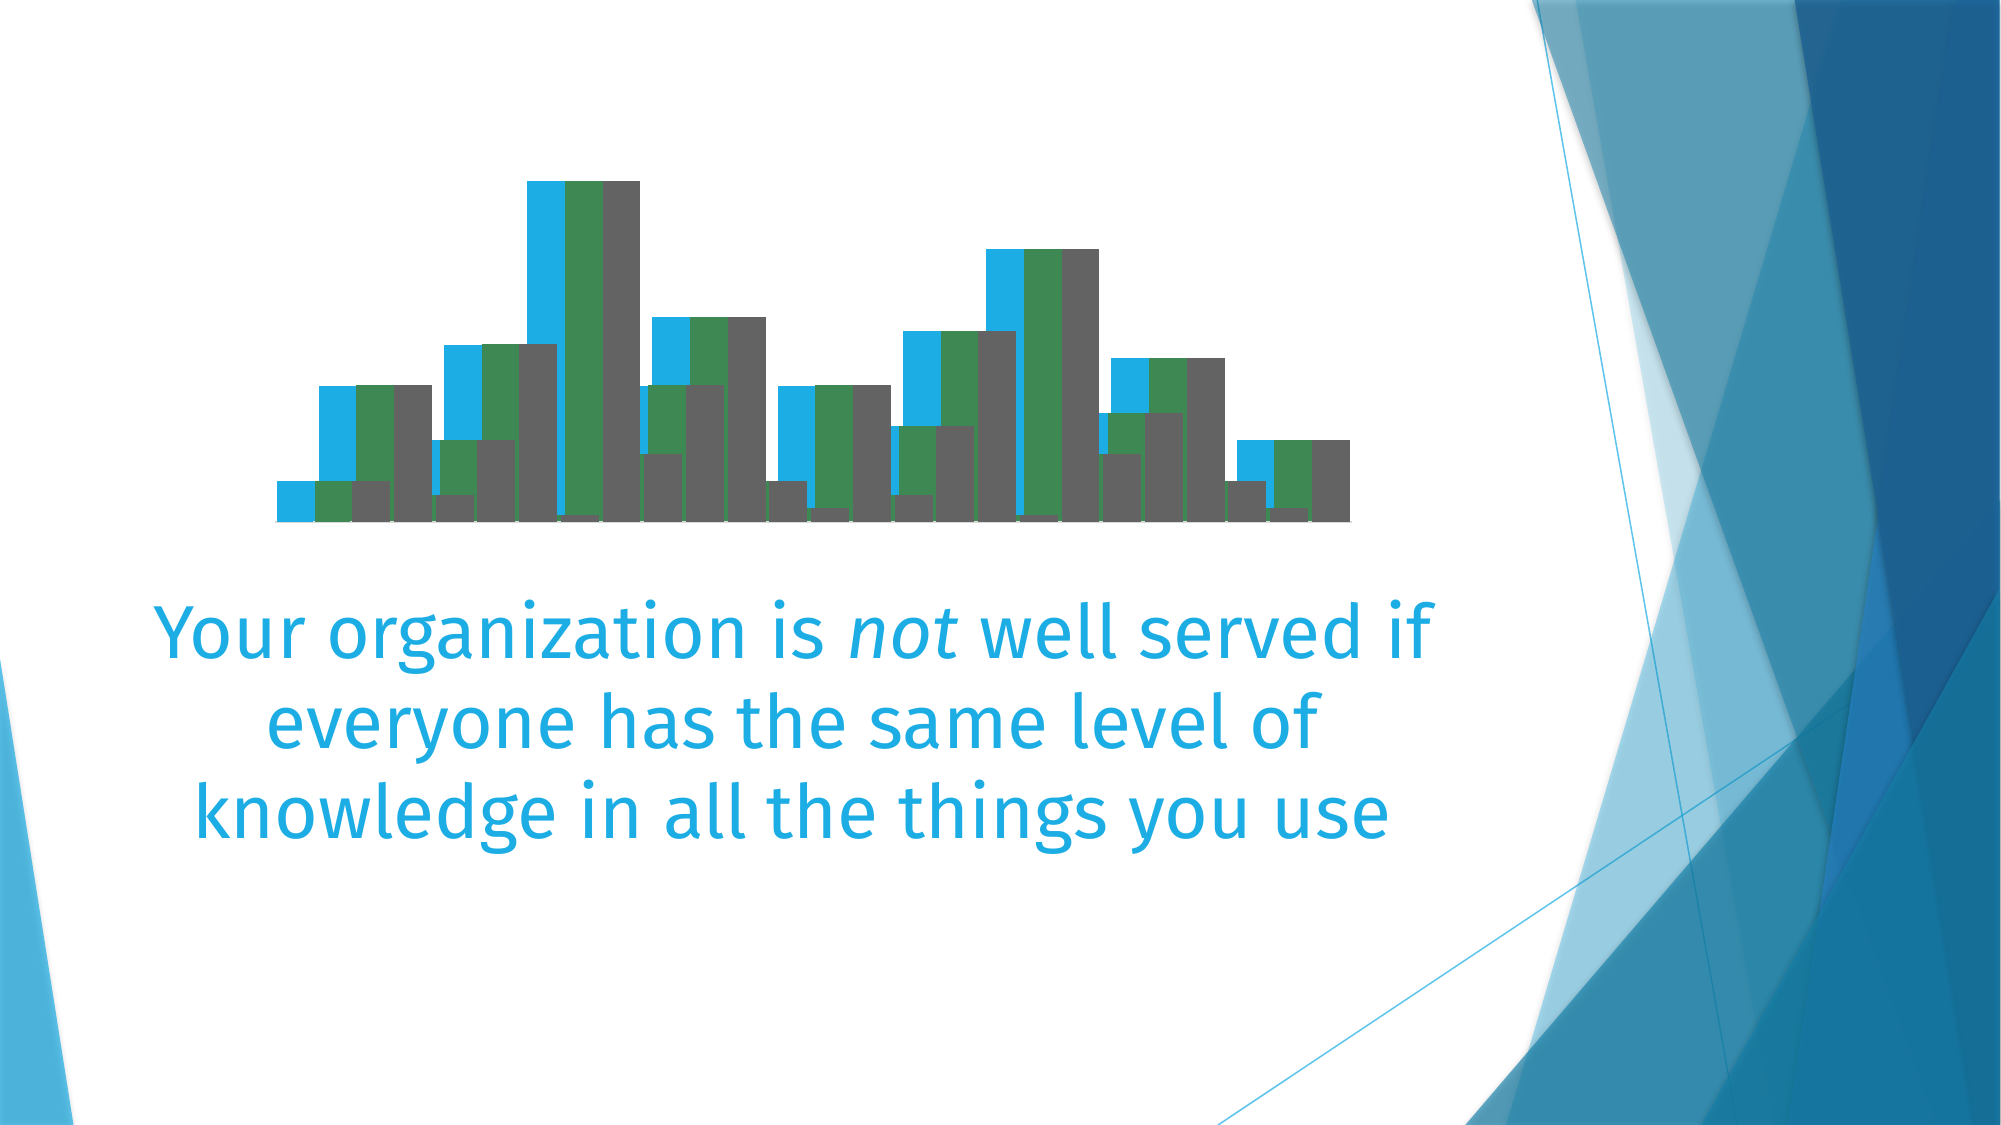

### Chart

| Category | Series 1 |
|---|---|
| Category 1 | 3.0 |
| Category 2 | 10.0 |
| Category 3 | 2.0 |
| Category 4 | 6.0 |

### Chart

| Category | Series 1 |
|---|---|
| Category 1 | 3.0 |
| Category 2 | 10.0 |
| Category 3 | 2.0 |
| Category 4 | 6.0 |

### Chart

| Category | Series 1 |
|---|---|
| Category 1 | 3.0 |
| Category 2 | 10.0 |
| Category 3 | 2.0 |
| Category 4 | 6.0 |
Your organization is not well served if everyone has the same level of knowledge in all the things you use